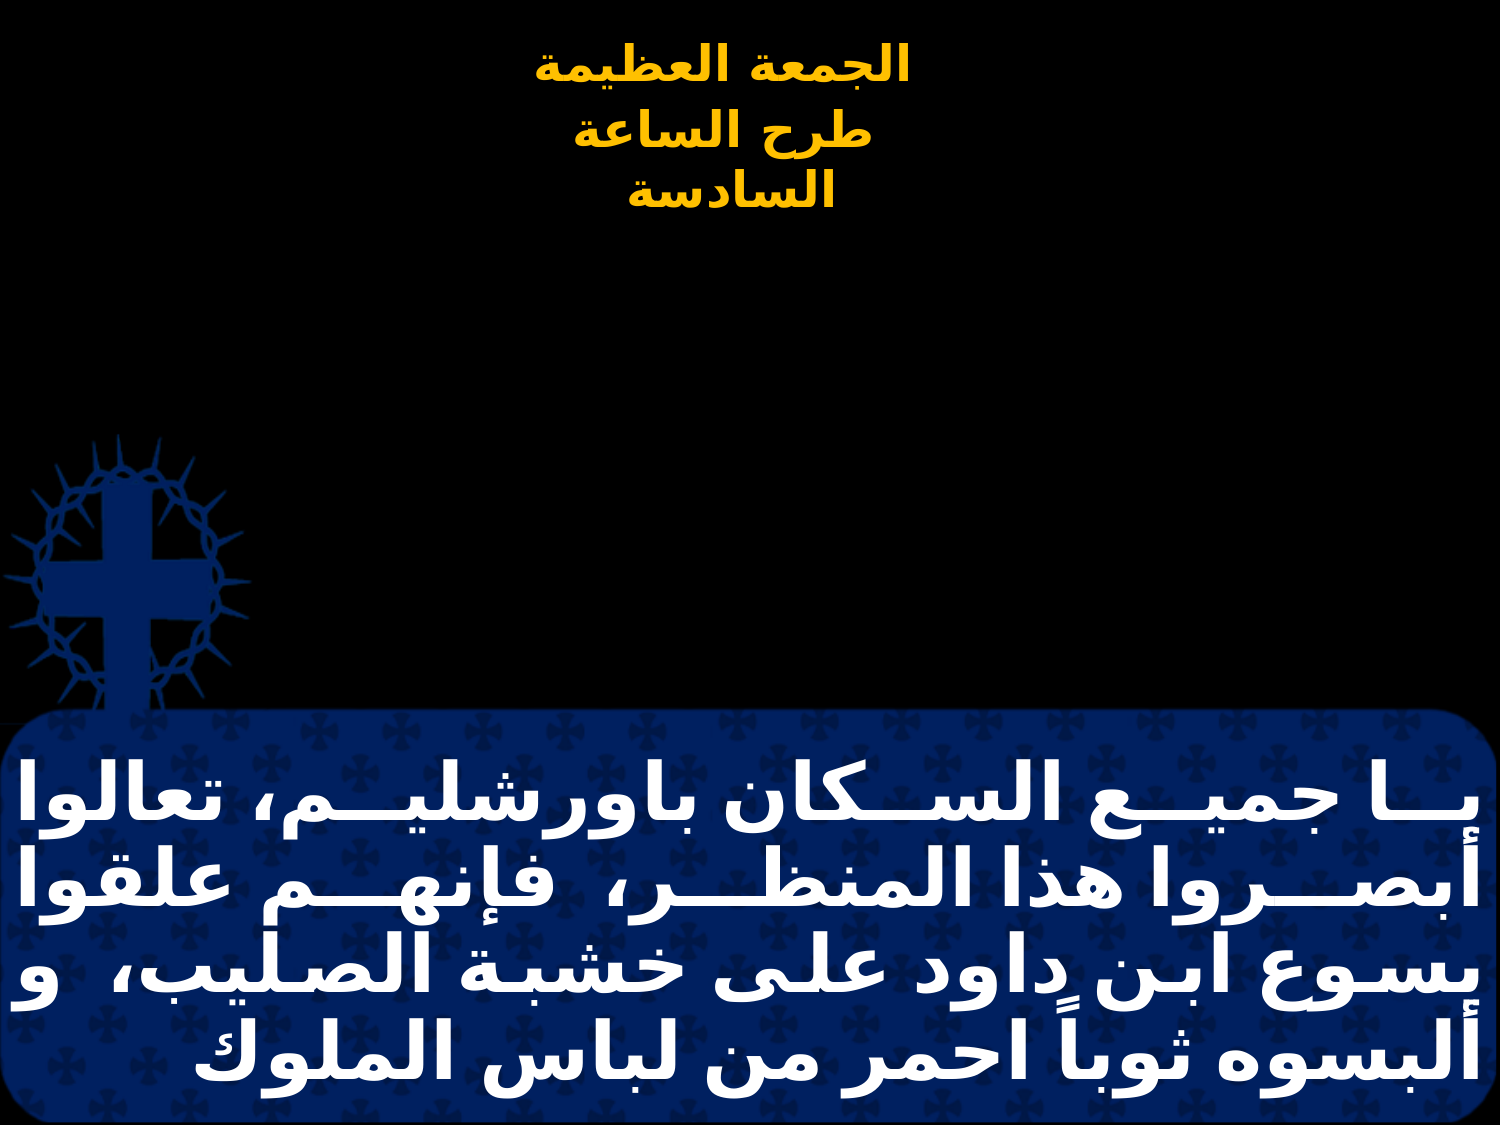

# يا جميع السكان باورشليم، تعالوا أبصروا هذا المنظر،  فإنهم علقوا يسوع ابن داود على خشبة الصليب،  و ألبسوه ثوباً احمر من لباس الملوك